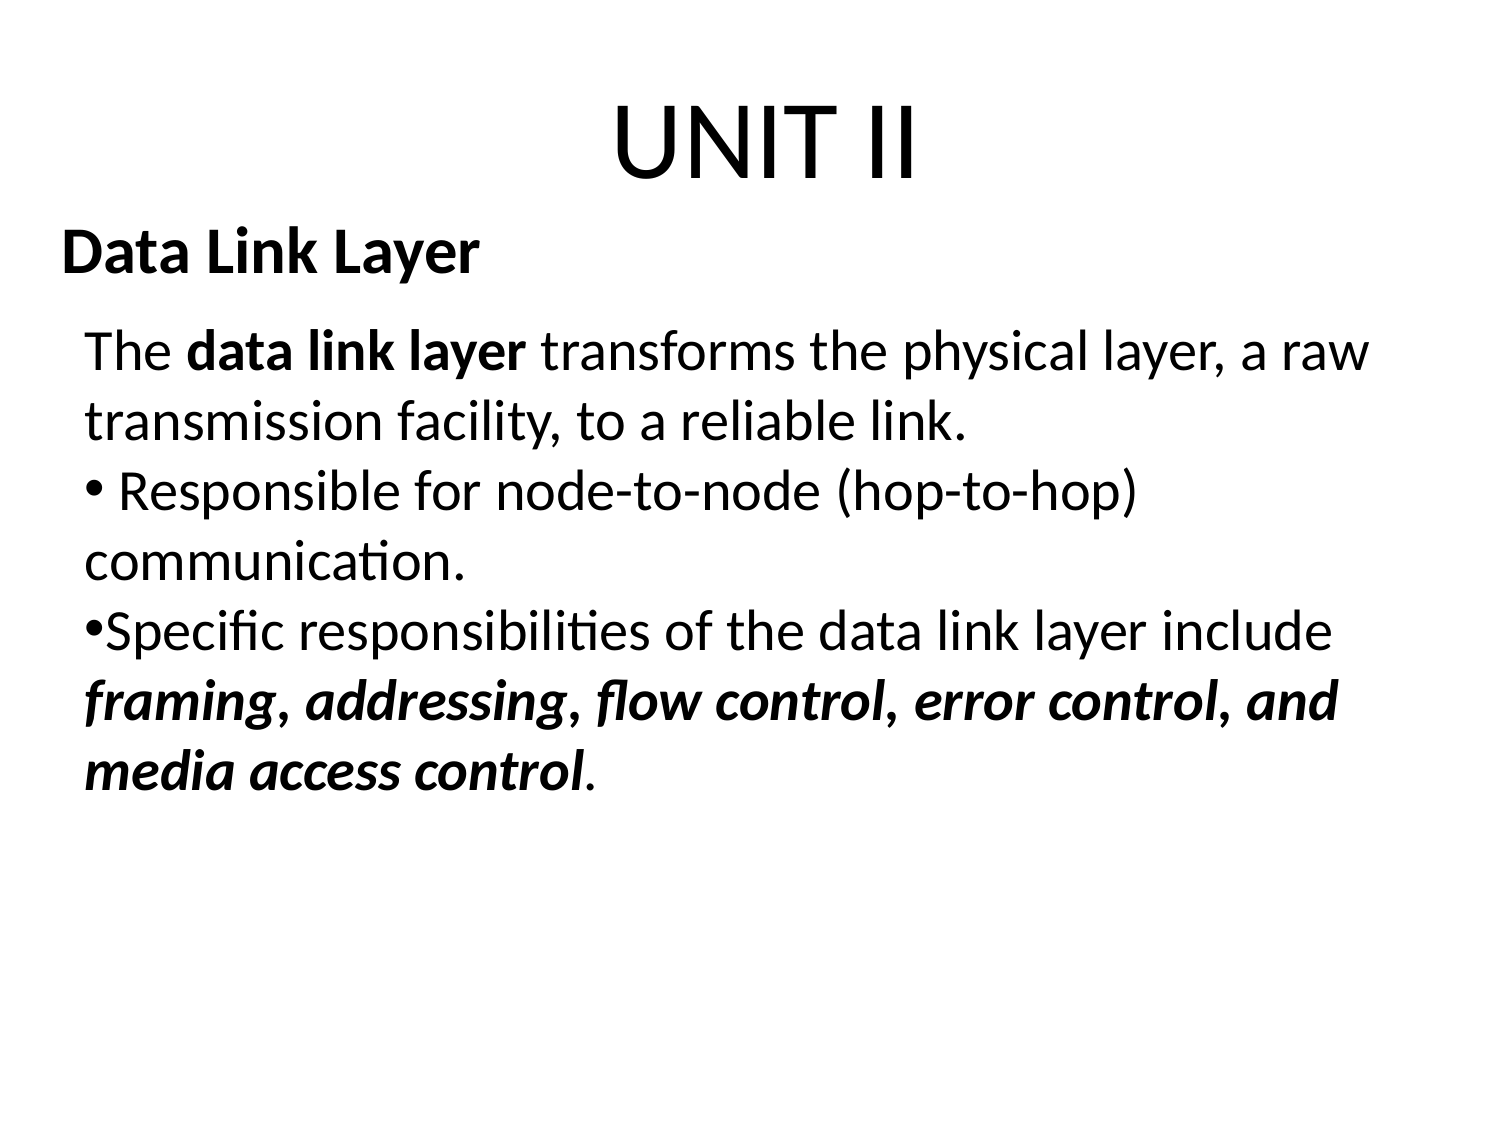

UNIT II
Data Link Layer
The data link layer transforms the physical layer, a raw transmission facility, to a reliable link.
 Responsible for node-to-node (hop-to-hop) communication.
Specific responsibilities of the data link layer include framing, addressing, flow control, error control, and media access control.